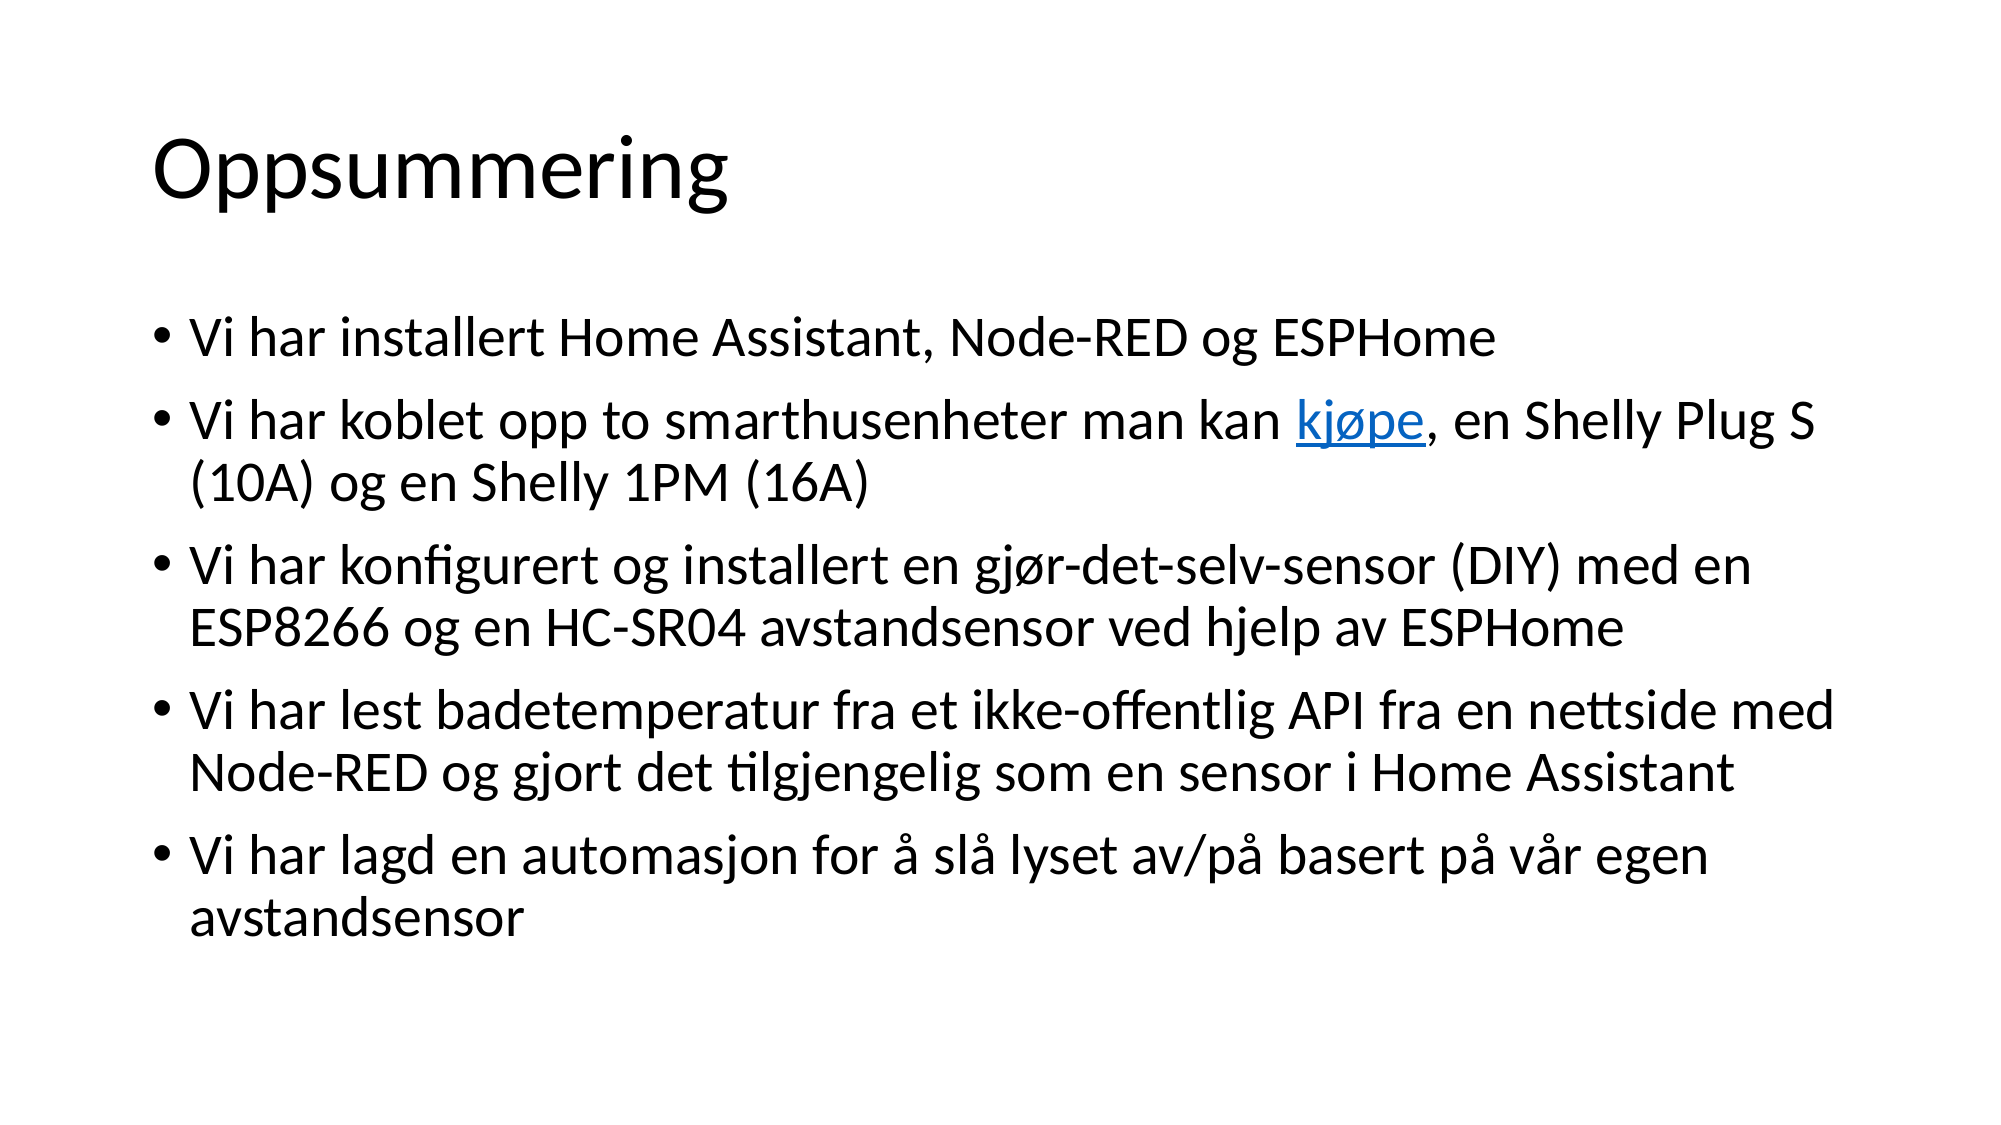

# Oppsummering
Vi har installert Home Assistant, Node-RED og ESPHome
Vi har koblet opp to smarthusenheter man kan kjøpe, en Shelly Plug S (10A) og en Shelly 1PM (16A)
Vi har konfigurert og installert en gjør-det-selv-sensor (DIY) med en ESP8266 og en HC-SR04 avstandsensor ved hjelp av ESPHome
Vi har lest badetemperatur fra et ikke-offentlig API fra en nettside med Node-RED og gjort det tilgjengelig som en sensor i Home Assistant
Vi har lagd en automasjon for å slå lyset av/på basert på vår egen avstandsensor